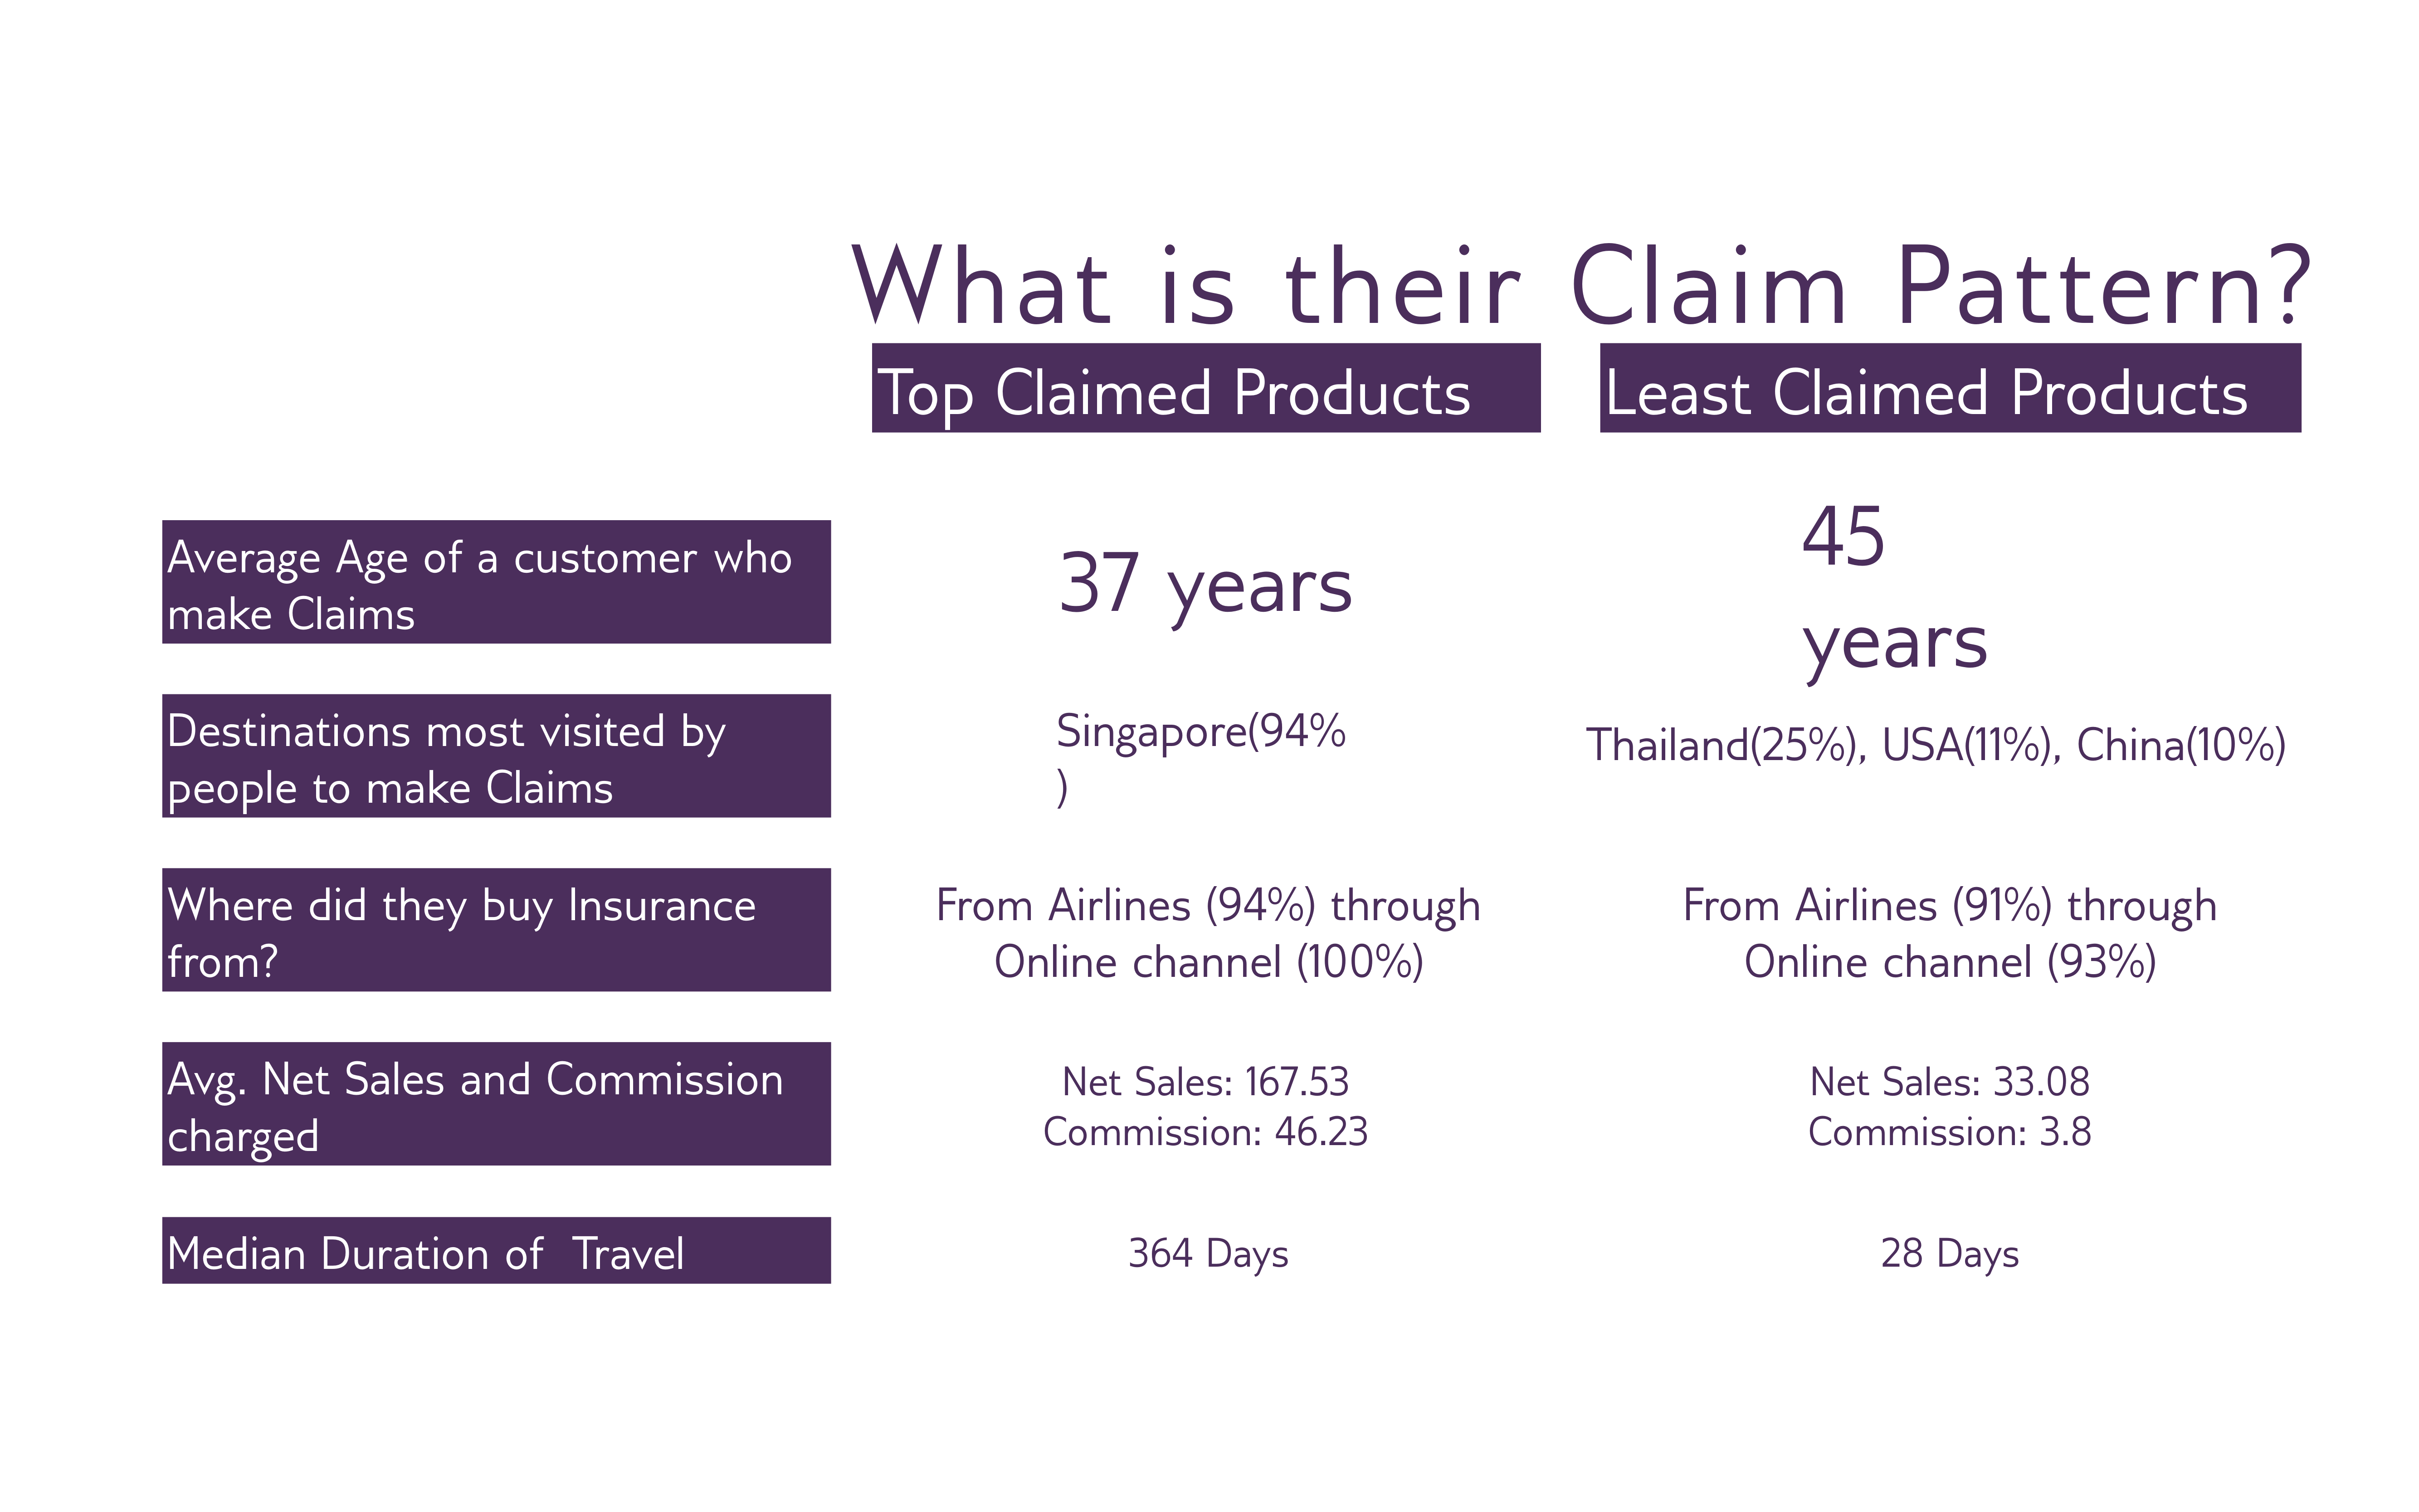

What is their Claim Pattern?
Top Claimed Products
Least Claimed Products
Average Age of a customer who  make Claims
37 years
45 years
Destinations most visited by people to make Claims
Thailand(25%), USA(11%), China(10%)
Singapore(94%)
Where did they buy Insurance from?
From Airlines (94%) through Online channel (100%)
From Airlines (91%) through Online channel (93%)
Avg. Net Sales and Commission charged
Net Sales: 167.53
Commission: 46.23
Net Sales: 33.08
Commission: 3.8
Median Duration of  Travel
364 Days
28 Days